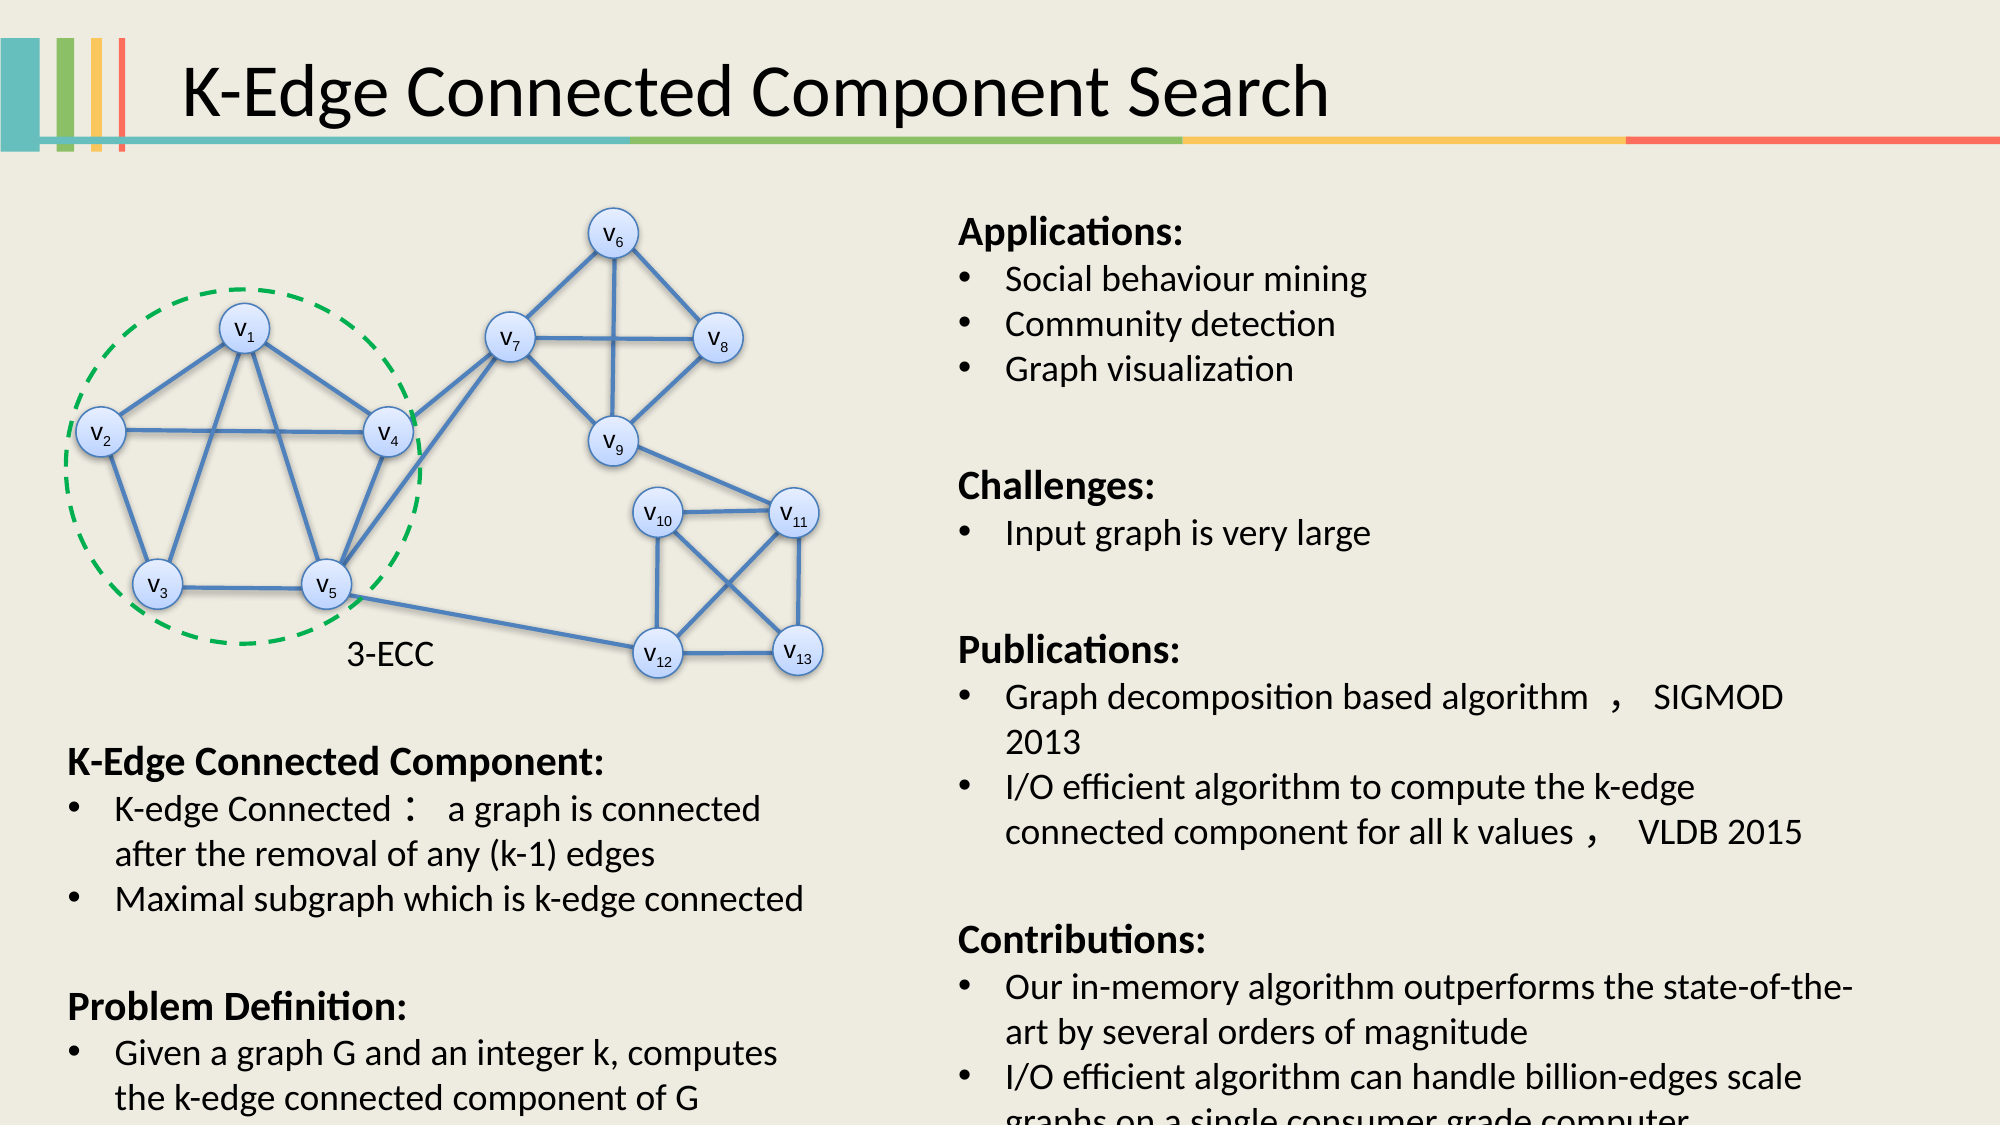

K-Edge Connected Component Search

Applications:
Social behaviour mining
Community detection
Graph visualization

Challenges:
Input graph is very large

Publications:
Graph decomposition based algorithm ，SIGMOD 2013
I/O efficient algorithm to compute the k-edge connected component for all k values， VLDB 2015

Contributions:
Our in-memory algorithm outperforms the state-of-the-art by several orders of magnitude
I/O efficient algorithm can handle billion-edges scale graphs on a single consumer grade computer

v6

v1

v7

v8

v2

v4

v9

v10

v11

v3

v5

3-ECC

v13

v12

K-Edge Connected Component:
K-edge Connected：a graph is connected after the removal of any (k-1) edges
Maximal subgraph which is k-edge connected

Problem Definition:
Given a graph G and an integer k, computes the k-edge connected component of G